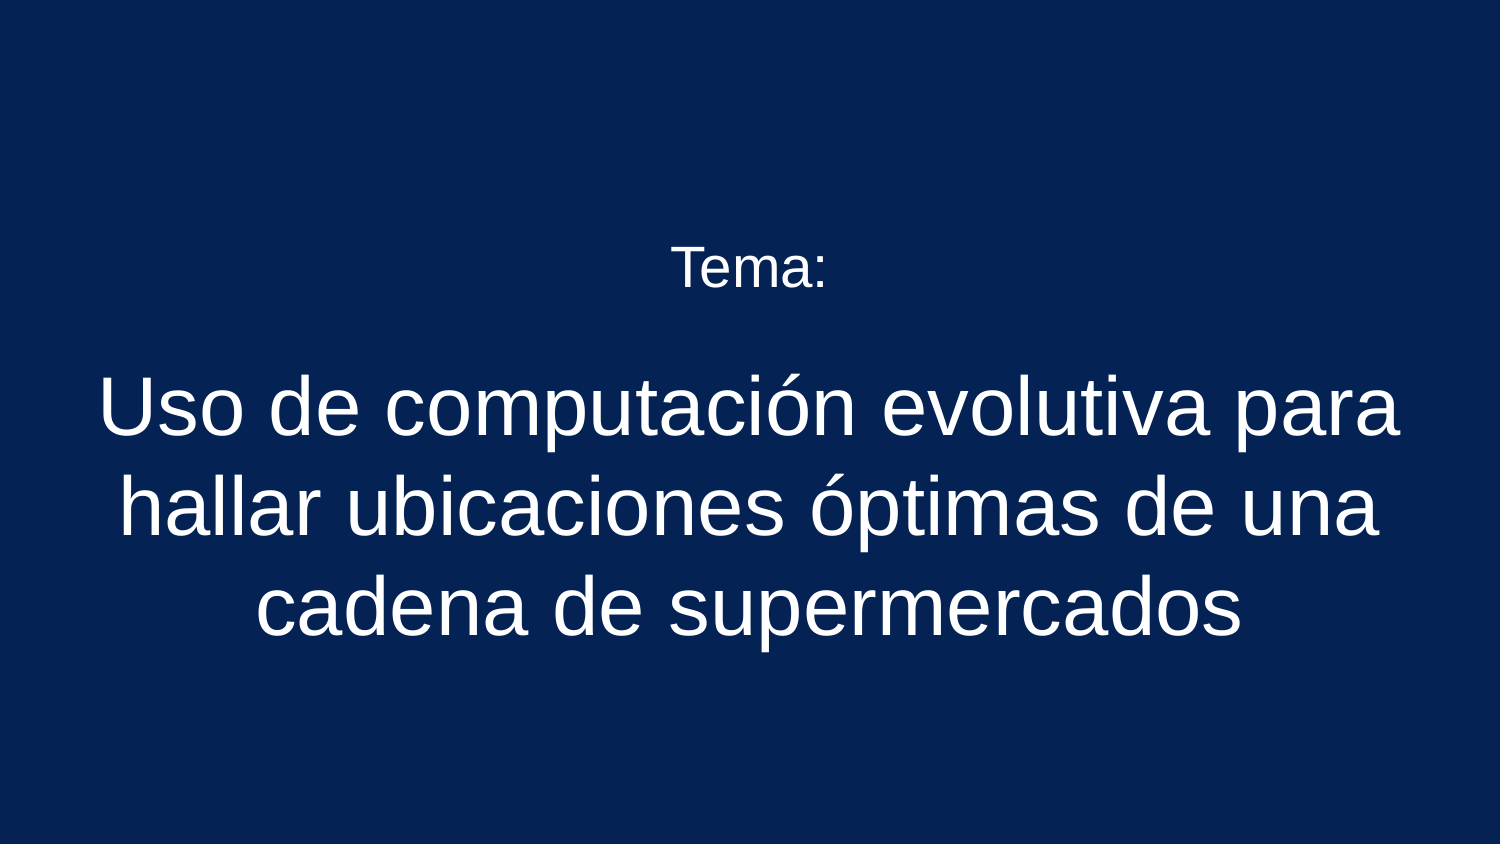

Tema:
# Uso de computación evolutiva para hallar ubicaciones óptimas de una cadena de supermercados